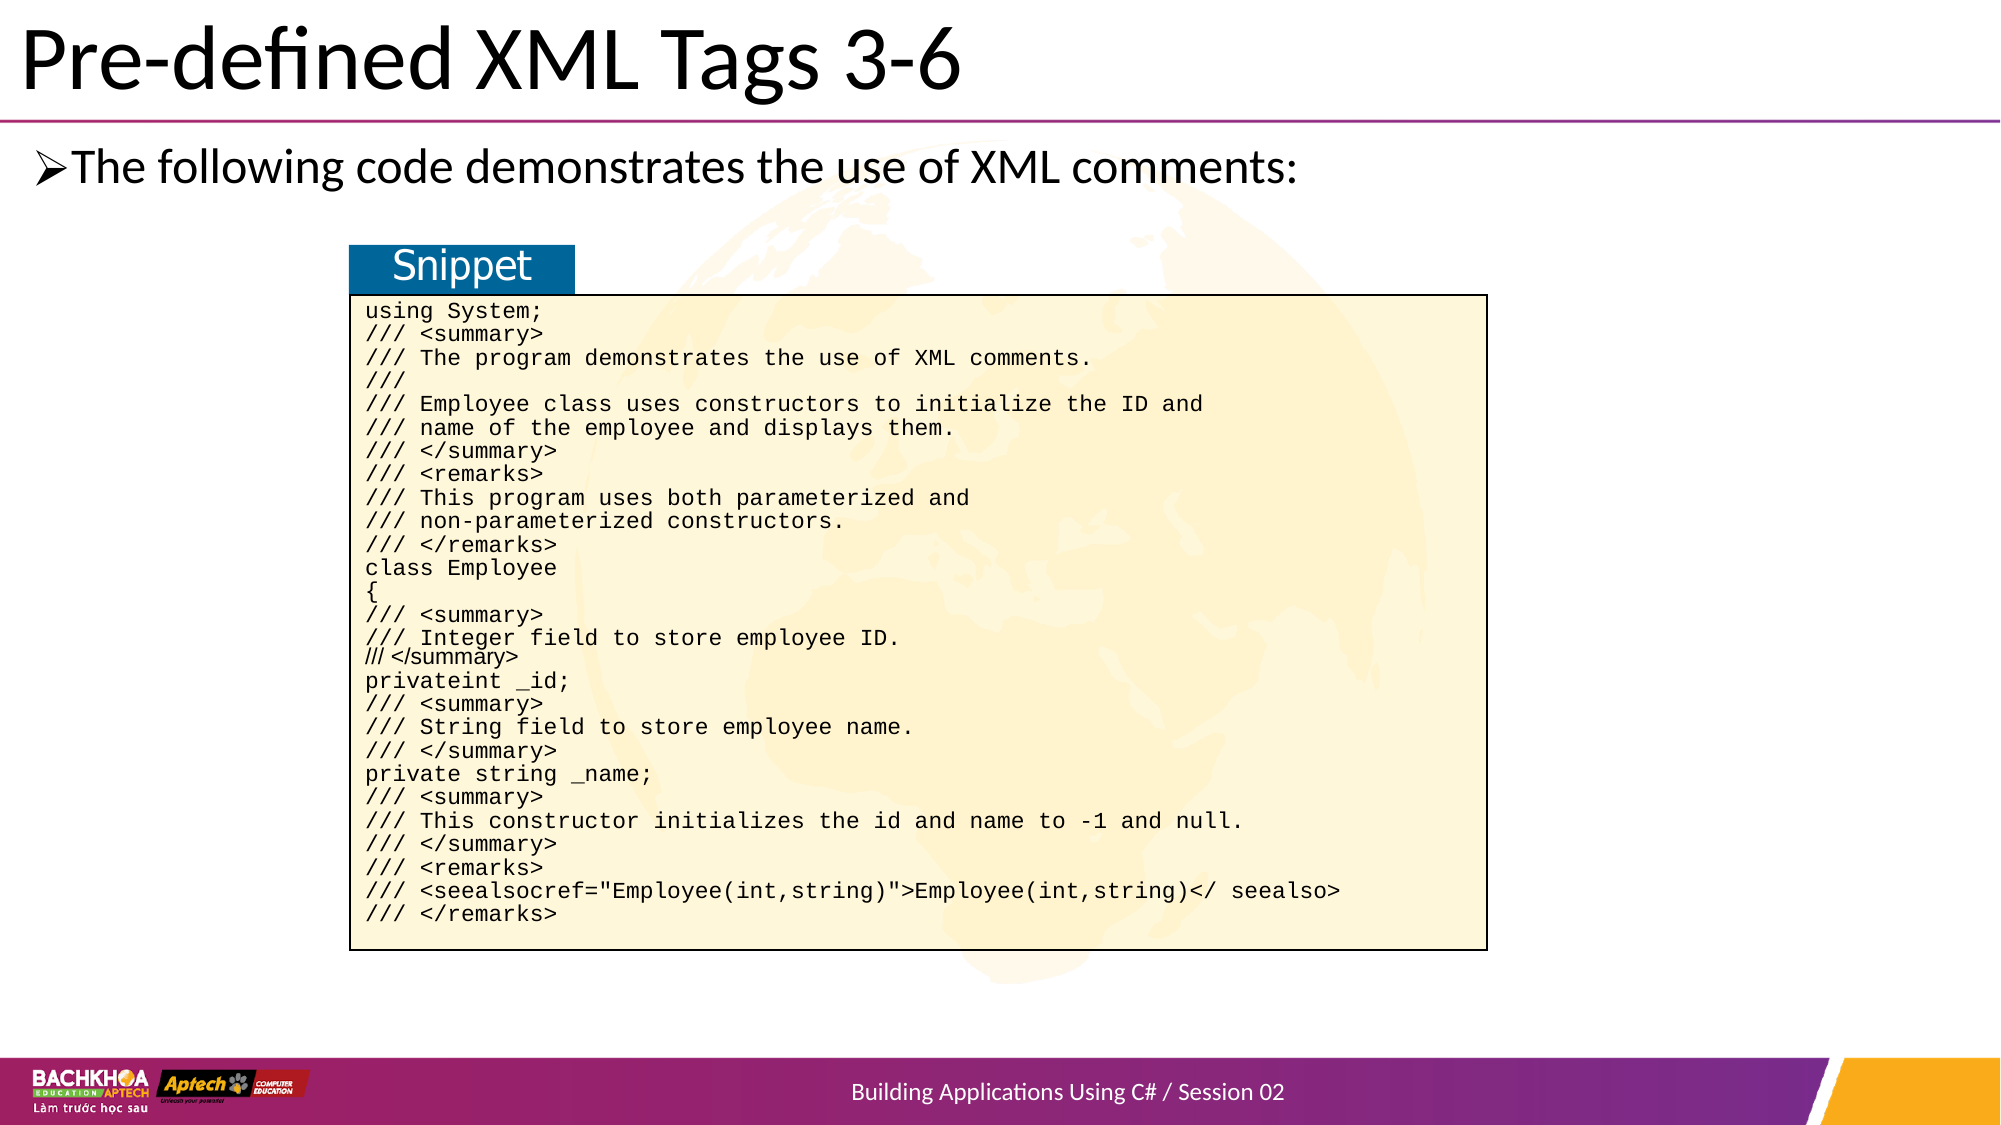

# Pre-defined XML Tags 3-6
The following code demonstrates the use of XML comments:

Snippet
using System;
/// <summary>
/// The program demonstrates the use of XML comments.
///
/// Employee class uses constructors to initialize the ID and
/// name of the employee and displays them.
/// </summary>
/// <remarks>
/// This program uses both parameterized and
/// non-parameterized constructors.
/// </remarks>
class Employee
{
/// <summary>
/// Integer field to store employee ID.
/// </summary>
privateint _id;
/// <summary>
/// String field to store employee name.
/// </summary>
private string _name;
/// <summary>
/// This constructor initializes the id and name to -1 and null.
/// </summary>
/// <remarks>
/// <seealsocref="Employee(int,string)">Employee(int,string)</ seealso>
/// </remarks>

Building Applications Using C# / Session 02